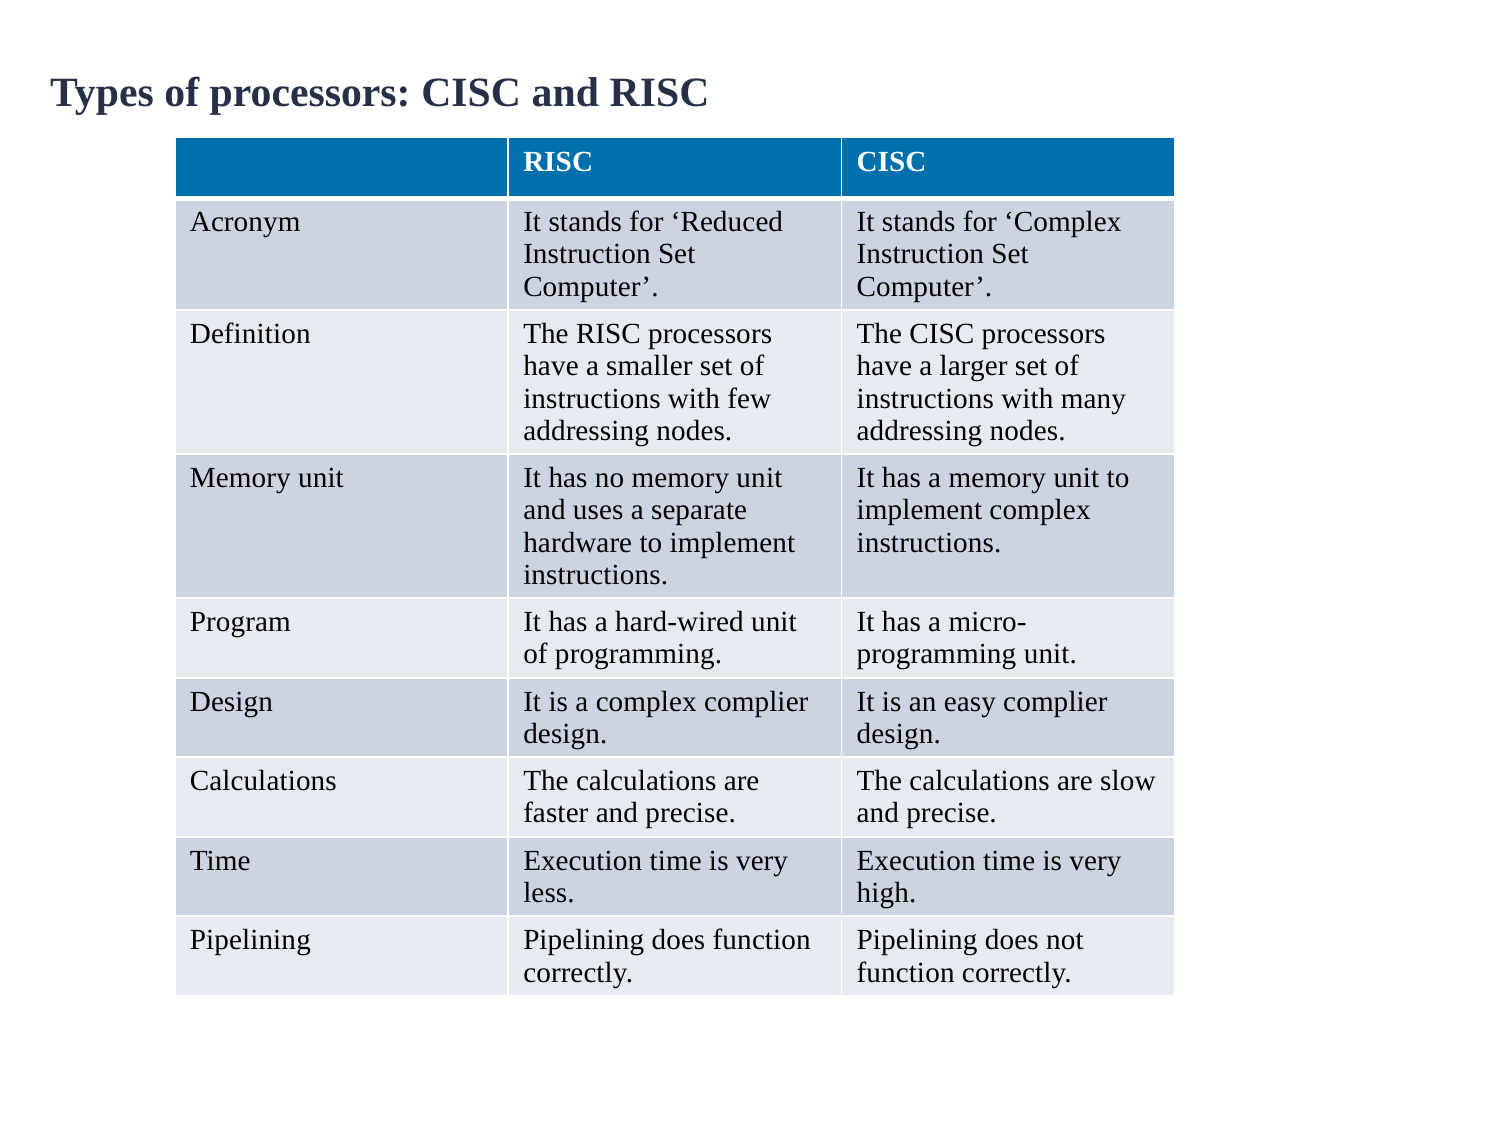

# Types of processors: CISC and RISC
|  | RISC | CISC |
| --- | --- | --- |
| Acronym | It stands for ‘Reduced Instruction Set Computer’. | It stands for ‘Complex Instruction Set Computer’. |
| Definition | The RISC processors have a smaller set of instructions with few addressing nodes. | The CISC processors have a larger set of instructions with many addressing nodes. |
| Memory unit | It has no memory unit and uses a separate hardware to implement instructions. | It has a memory unit to implement complex instructions. |
| Program | It has a hard-wired unit of programming. | It has a micro-programming unit. |
| Design | It is a complex complier design. | It is an easy complier design. |
| Calculations | The calculations are faster and precise. | The calculations are slow and precise. |
| Time | Execution time is very less. | Execution time is very high. |
| Pipelining | Pipelining does function correctly. | Pipelining does not function correctly. |